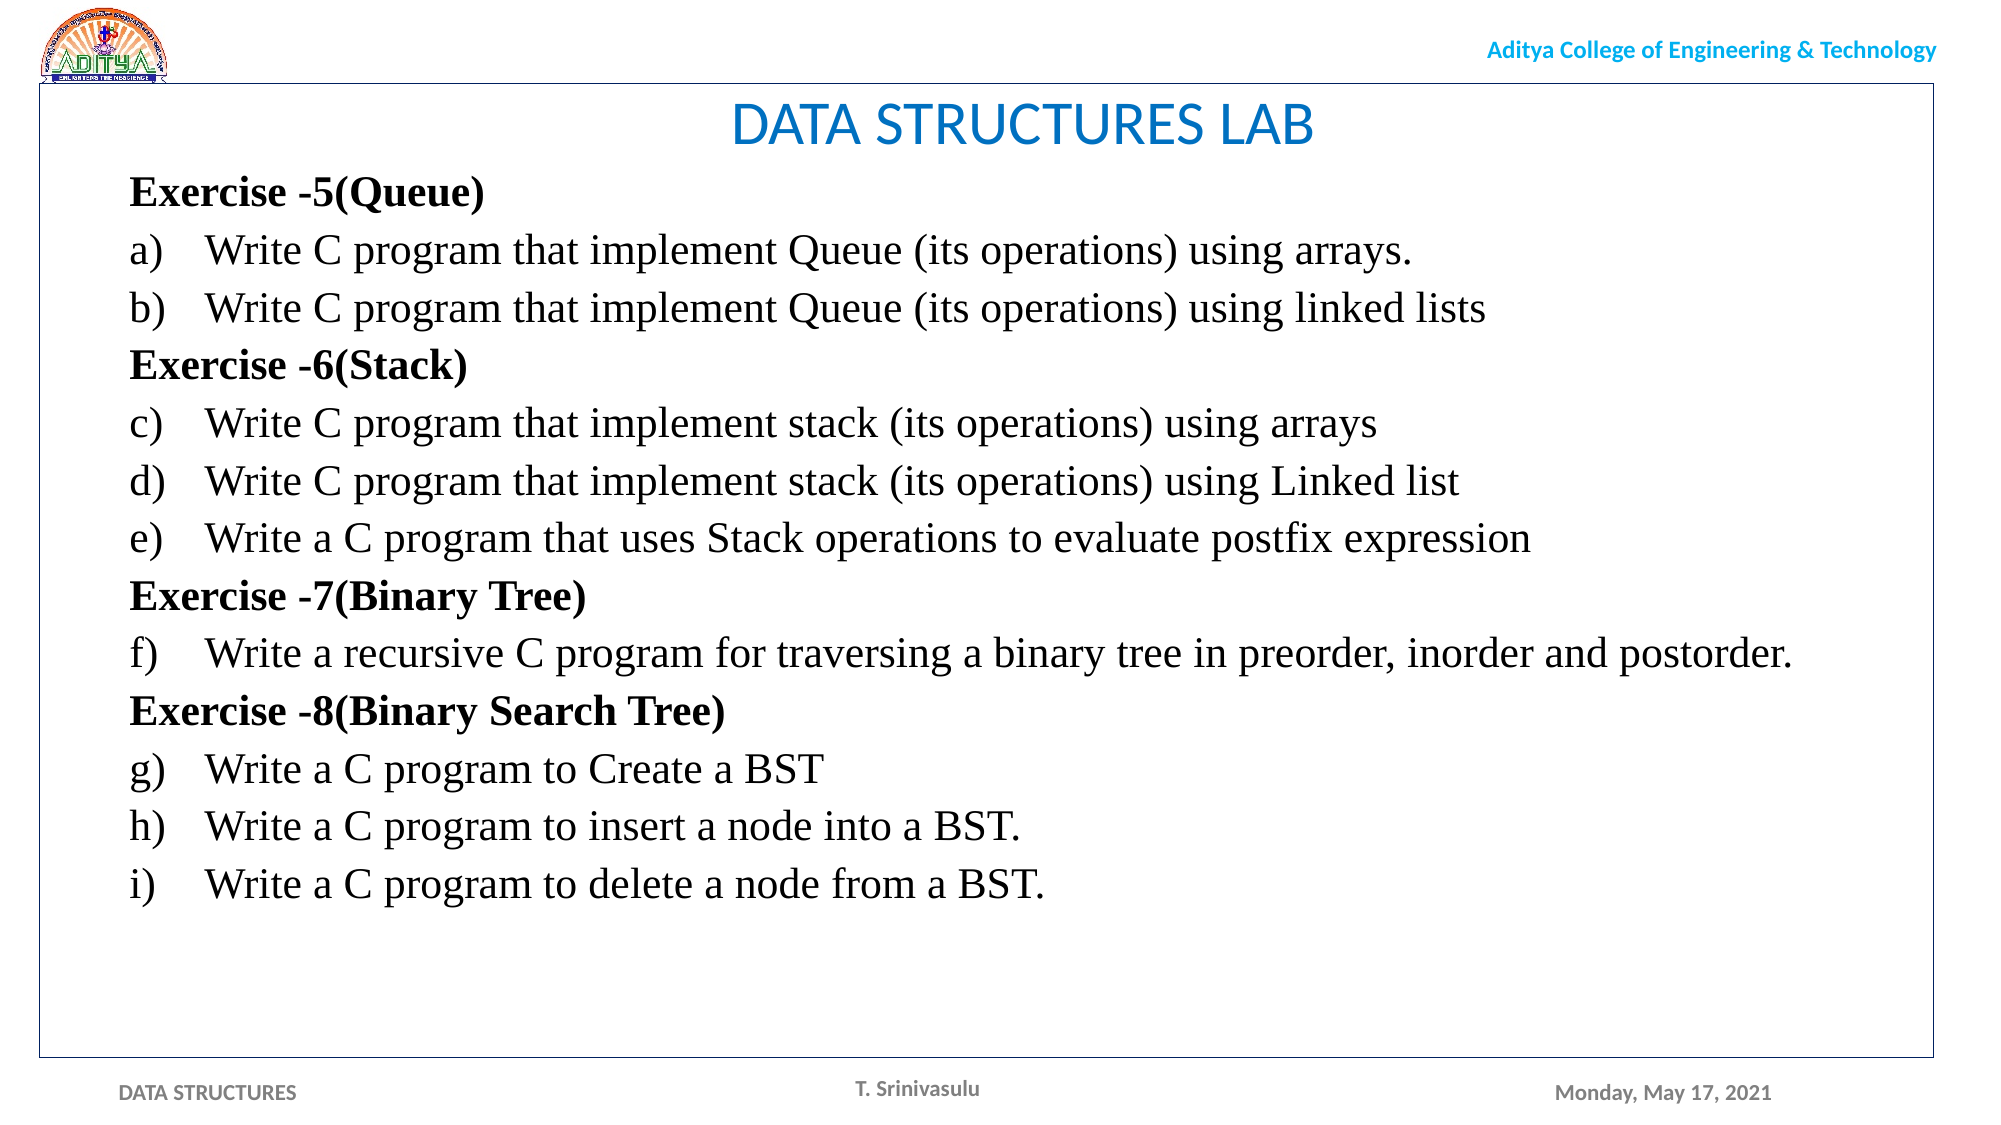

DATA STRUCTURES LAB
Exercise -5(Queue)
Write C program that implement Queue (its operations) using arrays.
Write C program that implement Queue (its operations) using linked lists
Exercise -6(Stack)
Write C program that implement stack (its operations) using arrays
Write C program that implement stack (its operations) using Linked list
Write a C program that uses Stack operations to evaluate postfix expression
Exercise -7(Binary Tree)
Write a recursive C program for traversing a binary tree in preorder, inorder and postorder.
Exercise -8(Binary Search Tree)
Write a C program to Create a BST
Write a C program to insert a node into a BST.
Write a C program to delete a node from a BST.
T. Srinivasulu
Monday, May 17, 2021